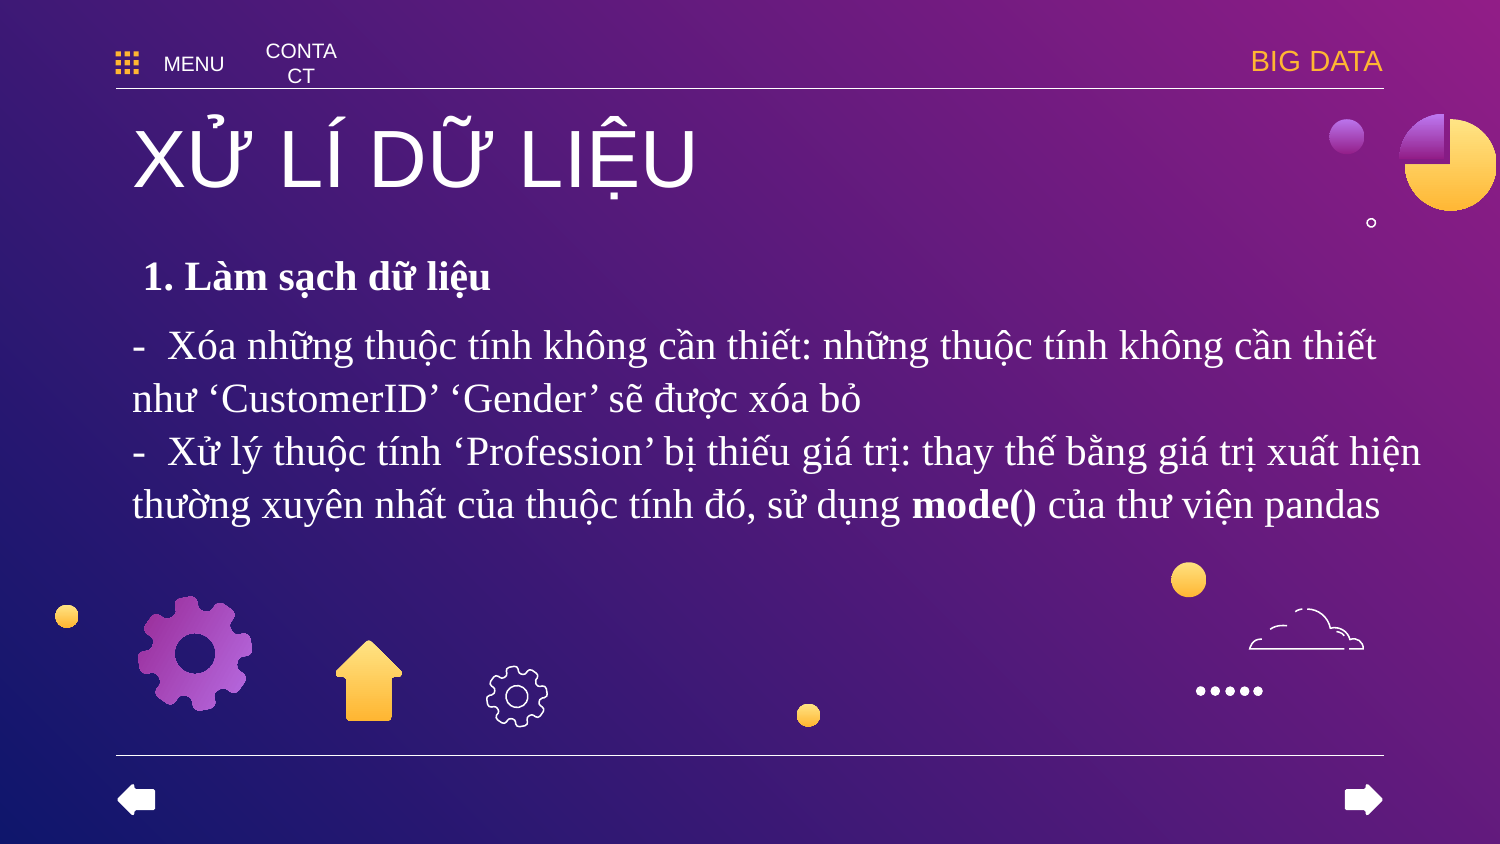

BIG DATA
MENU
CONTACT

# XỬ LÍ DỮ LIỆU

 1. Làm sạch dữ liệu
-  Xóa những thuộc tính không cần thiết: những thuộc tính không cần thiết như ‘CustomerID’ ‘Gender’ sẽ được xóa bỏ
-  Xử lý thuộc tính ‘Profession’ bị thiếu giá trị: thay thế bằng giá trị xuất hiện thường xuyên nhất của thuộc tính đó, sử dụng mode() của thư viện pandas